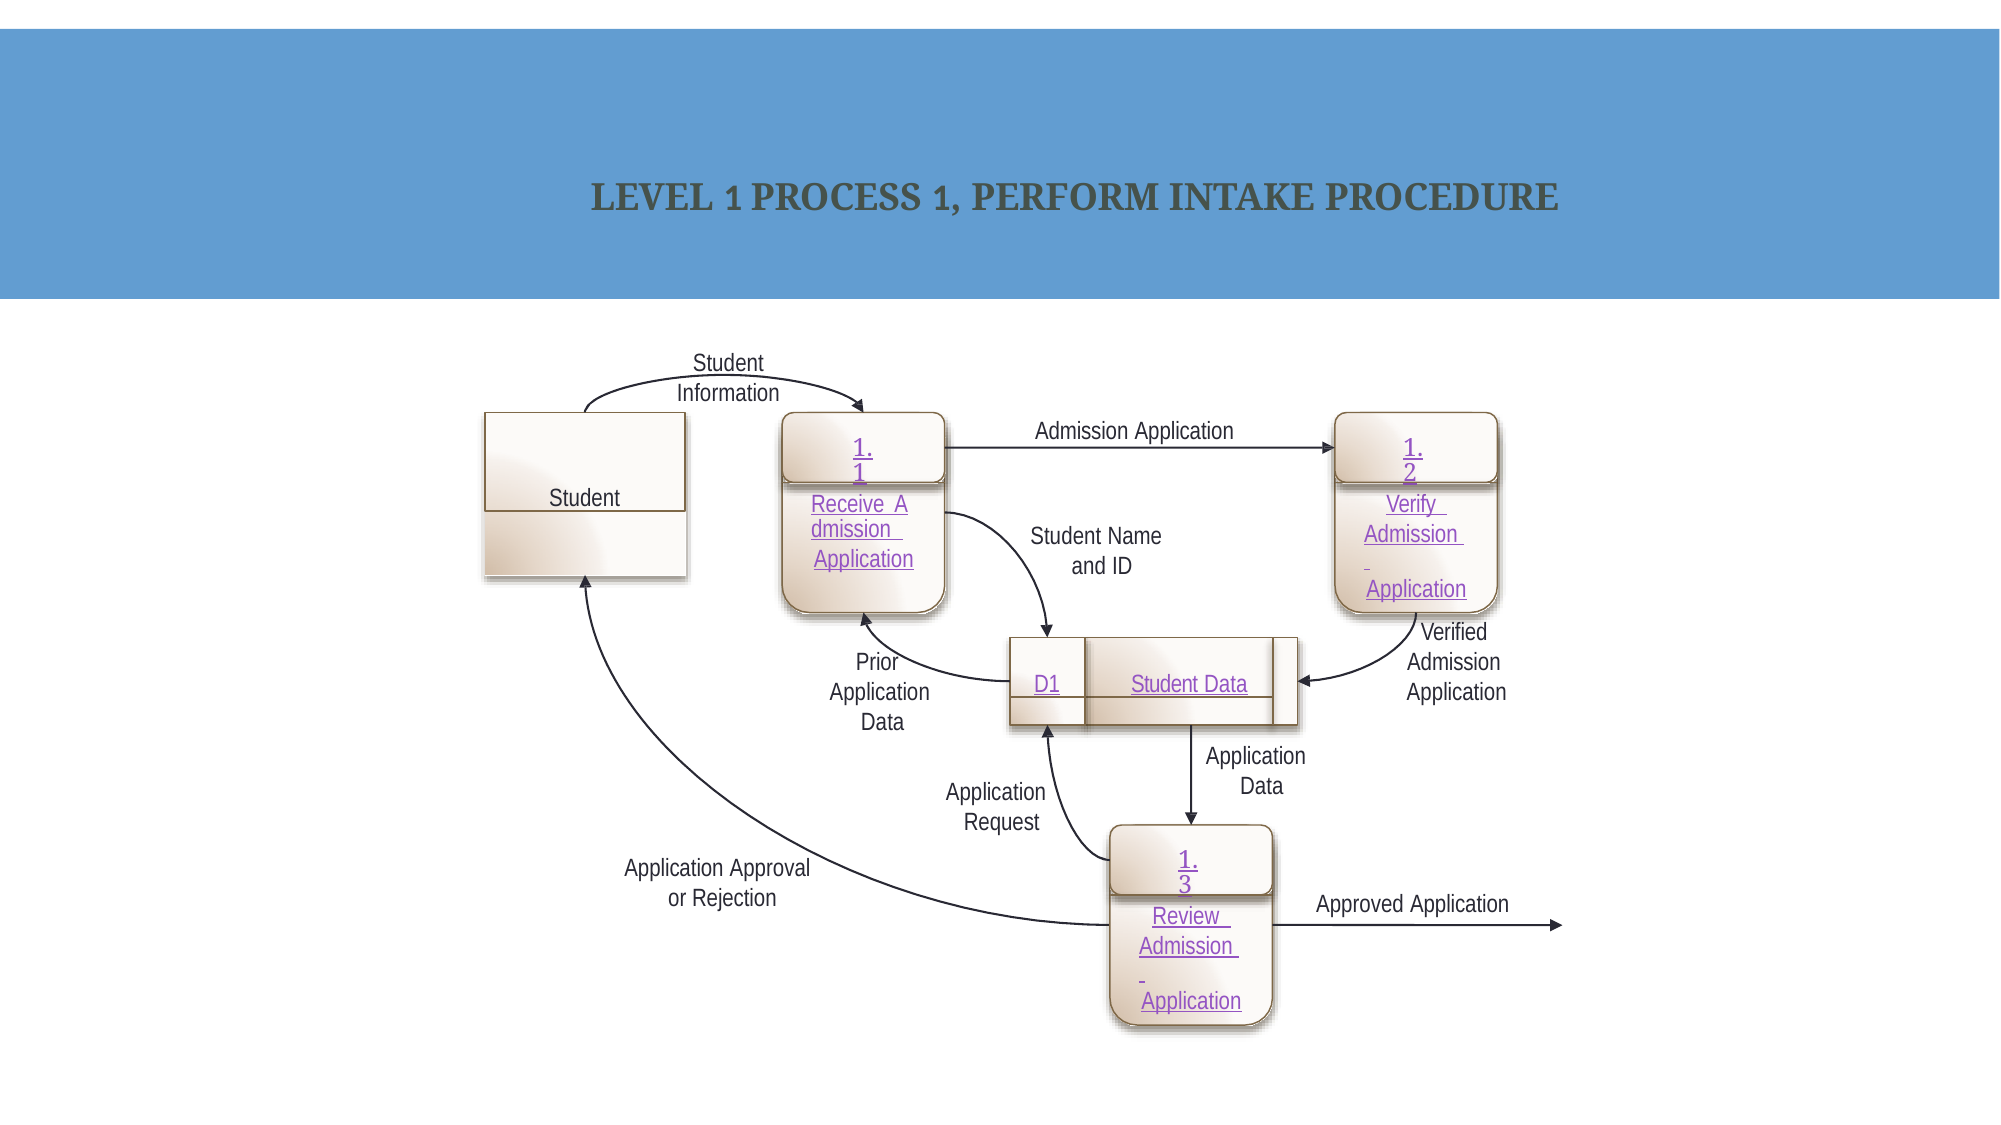

# Level 1 Process 1, Perform Intake Procedure
Student  Information

Student

Admission Application

1.1
1.2

Receive  Admission  Application
Verify  Admission  Application

Student Name  and ID

Verified  Admission  Application

D1

Student Data
Prior  Application  Data

Application  Data
Application  Request

1.3
Application Approval  or Rejection
Approved Application

Review  Admission  Application